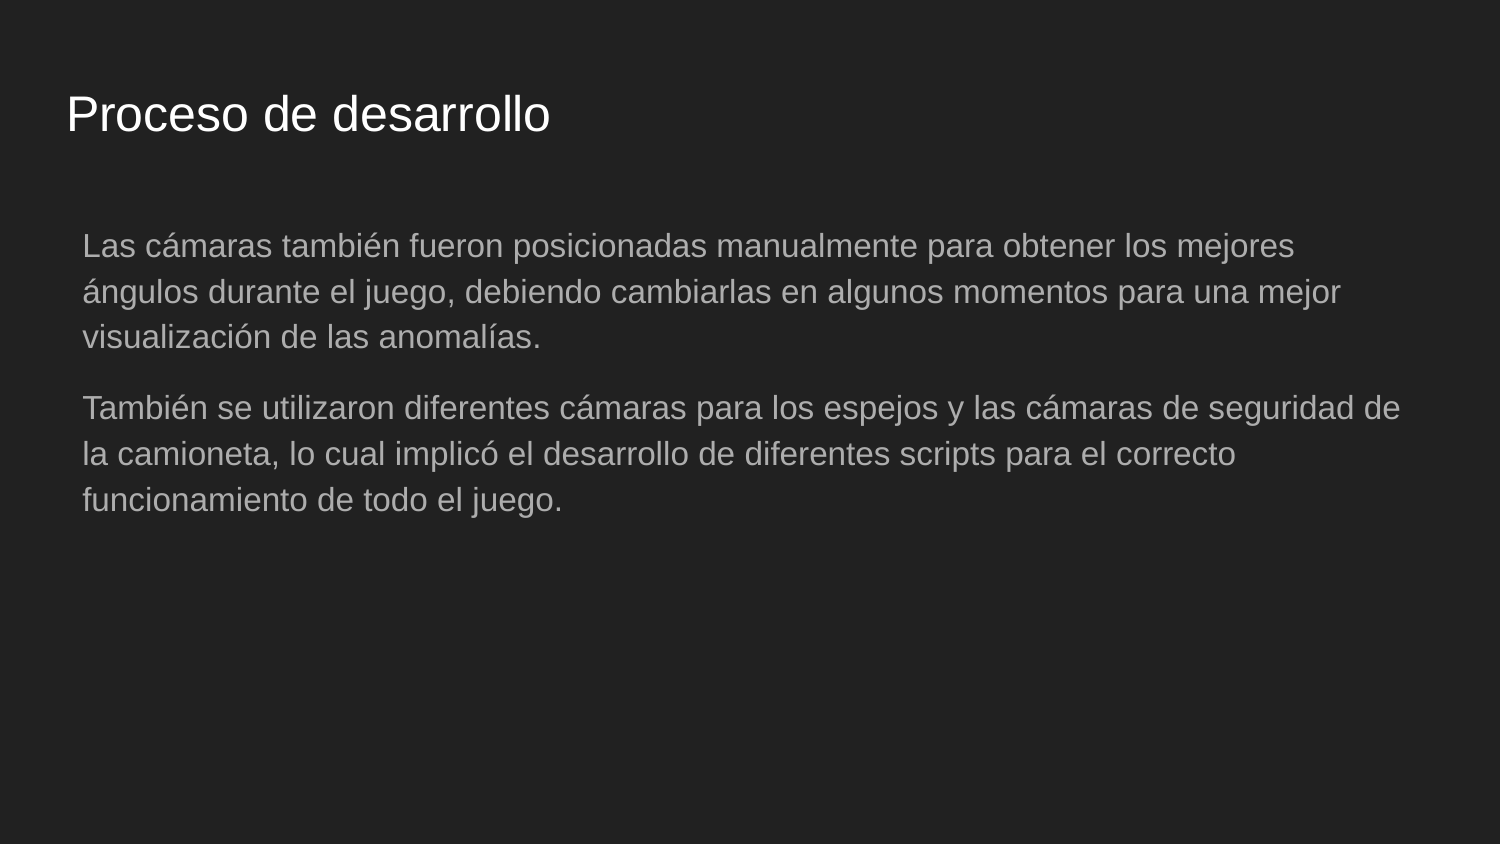

# Proceso de desarrollo
Las cámaras también fueron posicionadas manualmente para obtener los mejores ángulos durante el juego, debiendo cambiarlas en algunos momentos para una mejor visualización de las anomalías.
También se utilizaron diferentes cámaras para los espejos y las cámaras de seguridad de la camioneta, lo cual implicó el desarrollo de diferentes scripts para el correcto funcionamiento de todo el juego.